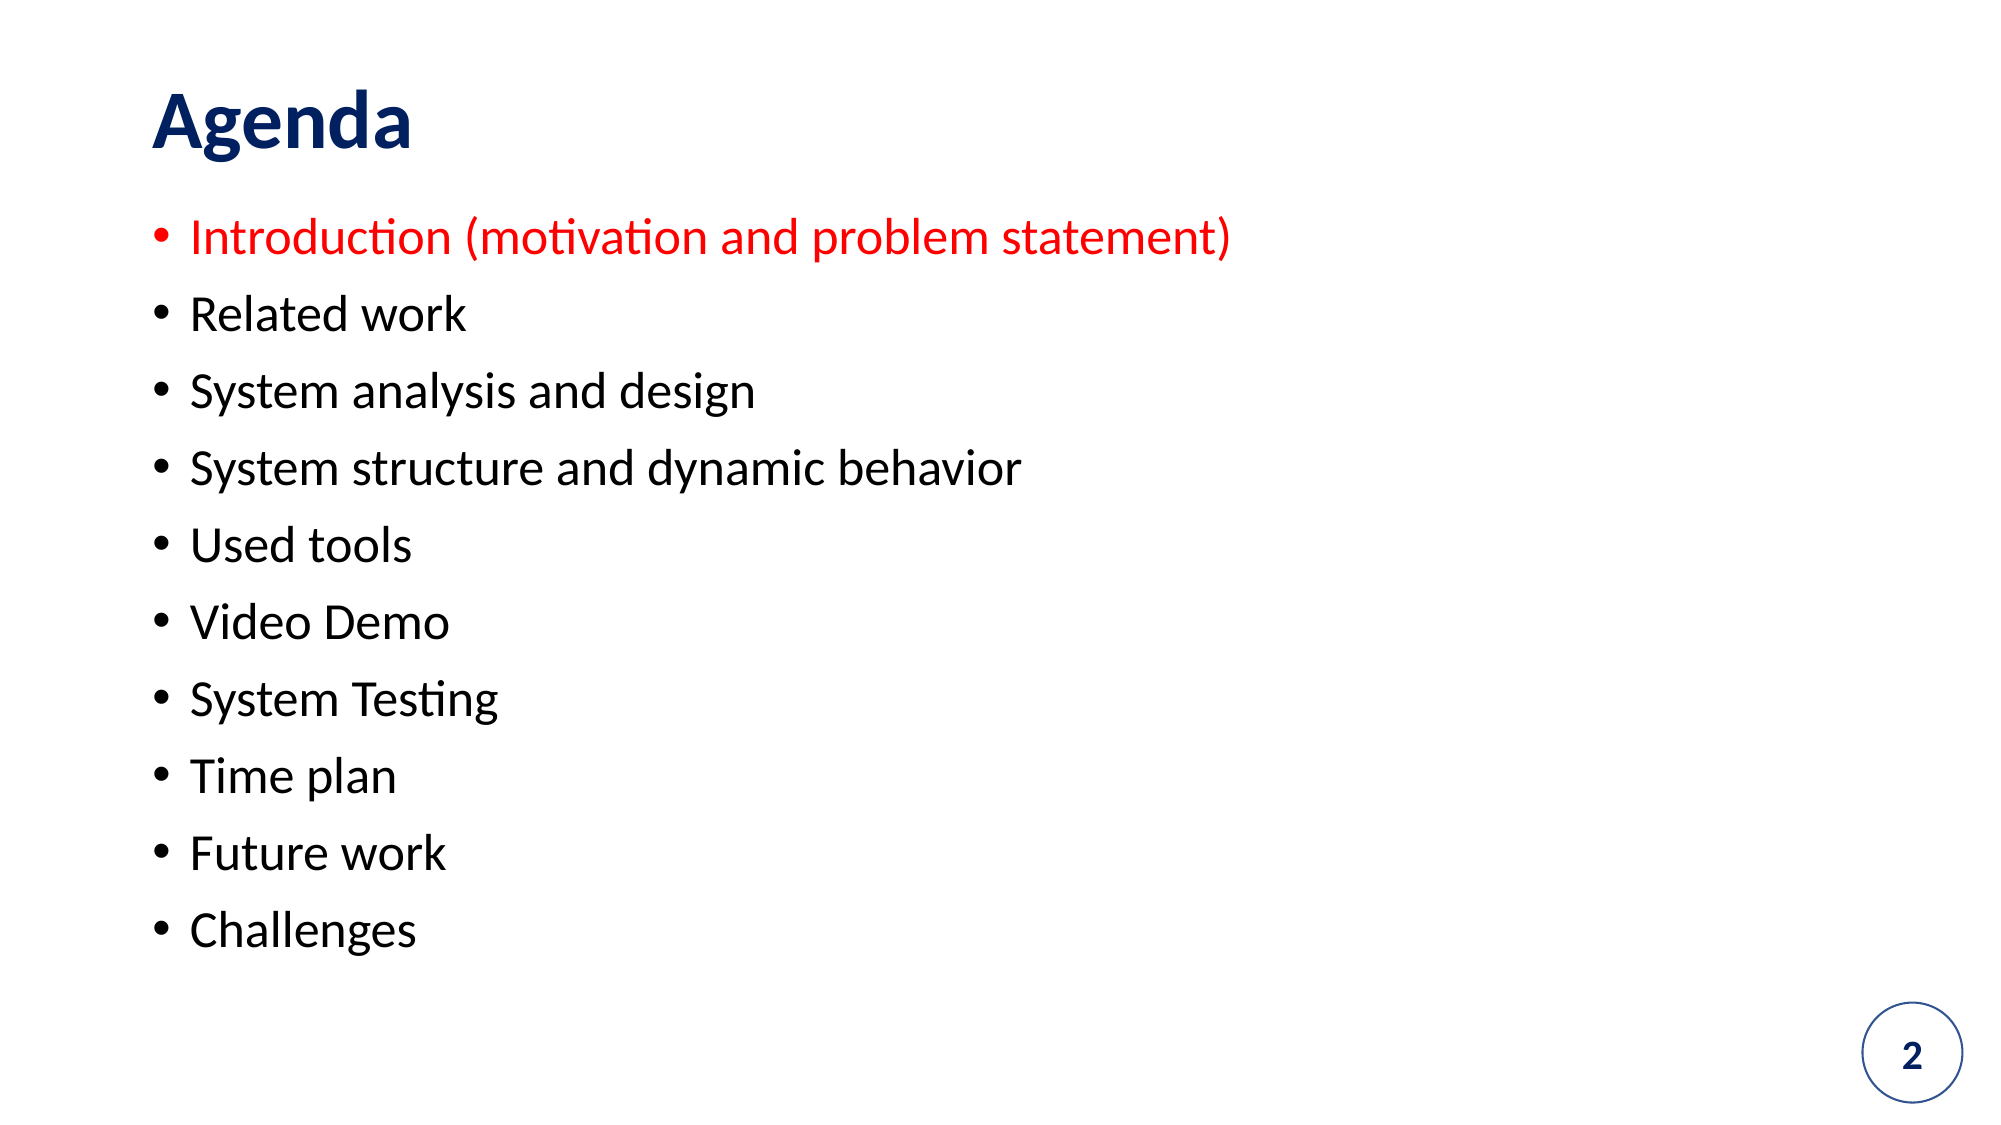

Agenda
Introduction (motivation and problem statement)
Related work
System analysis and design
System structure and dynamic behavior
Used tools
Video Demo
System Testing
Time plan
Future work
Challenges

2